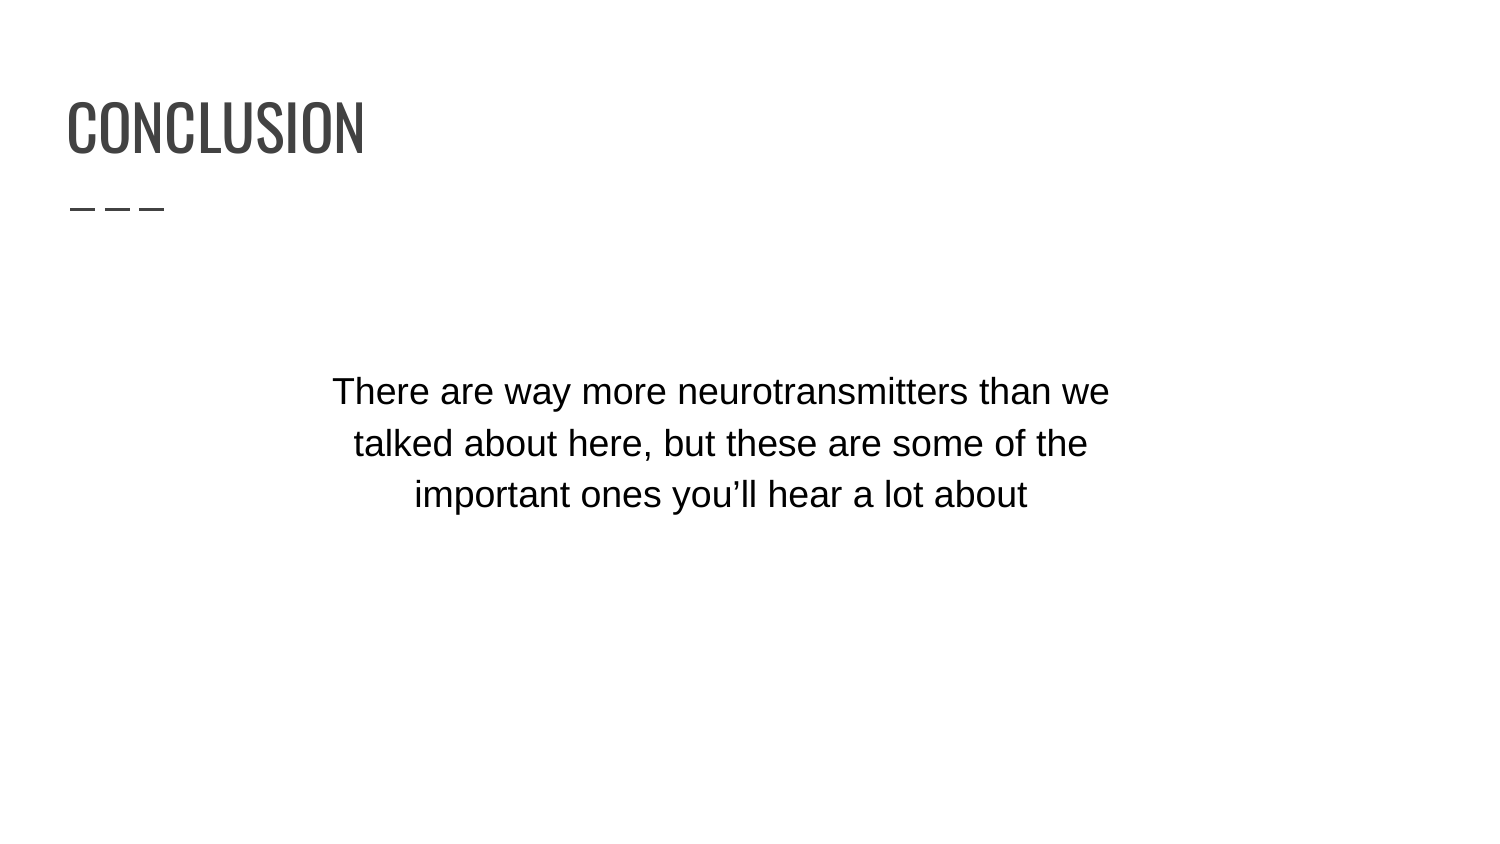

# CONCLUSION
There are way more neurotransmitters than we talked about here, but these are some of the important ones you’ll hear a lot about